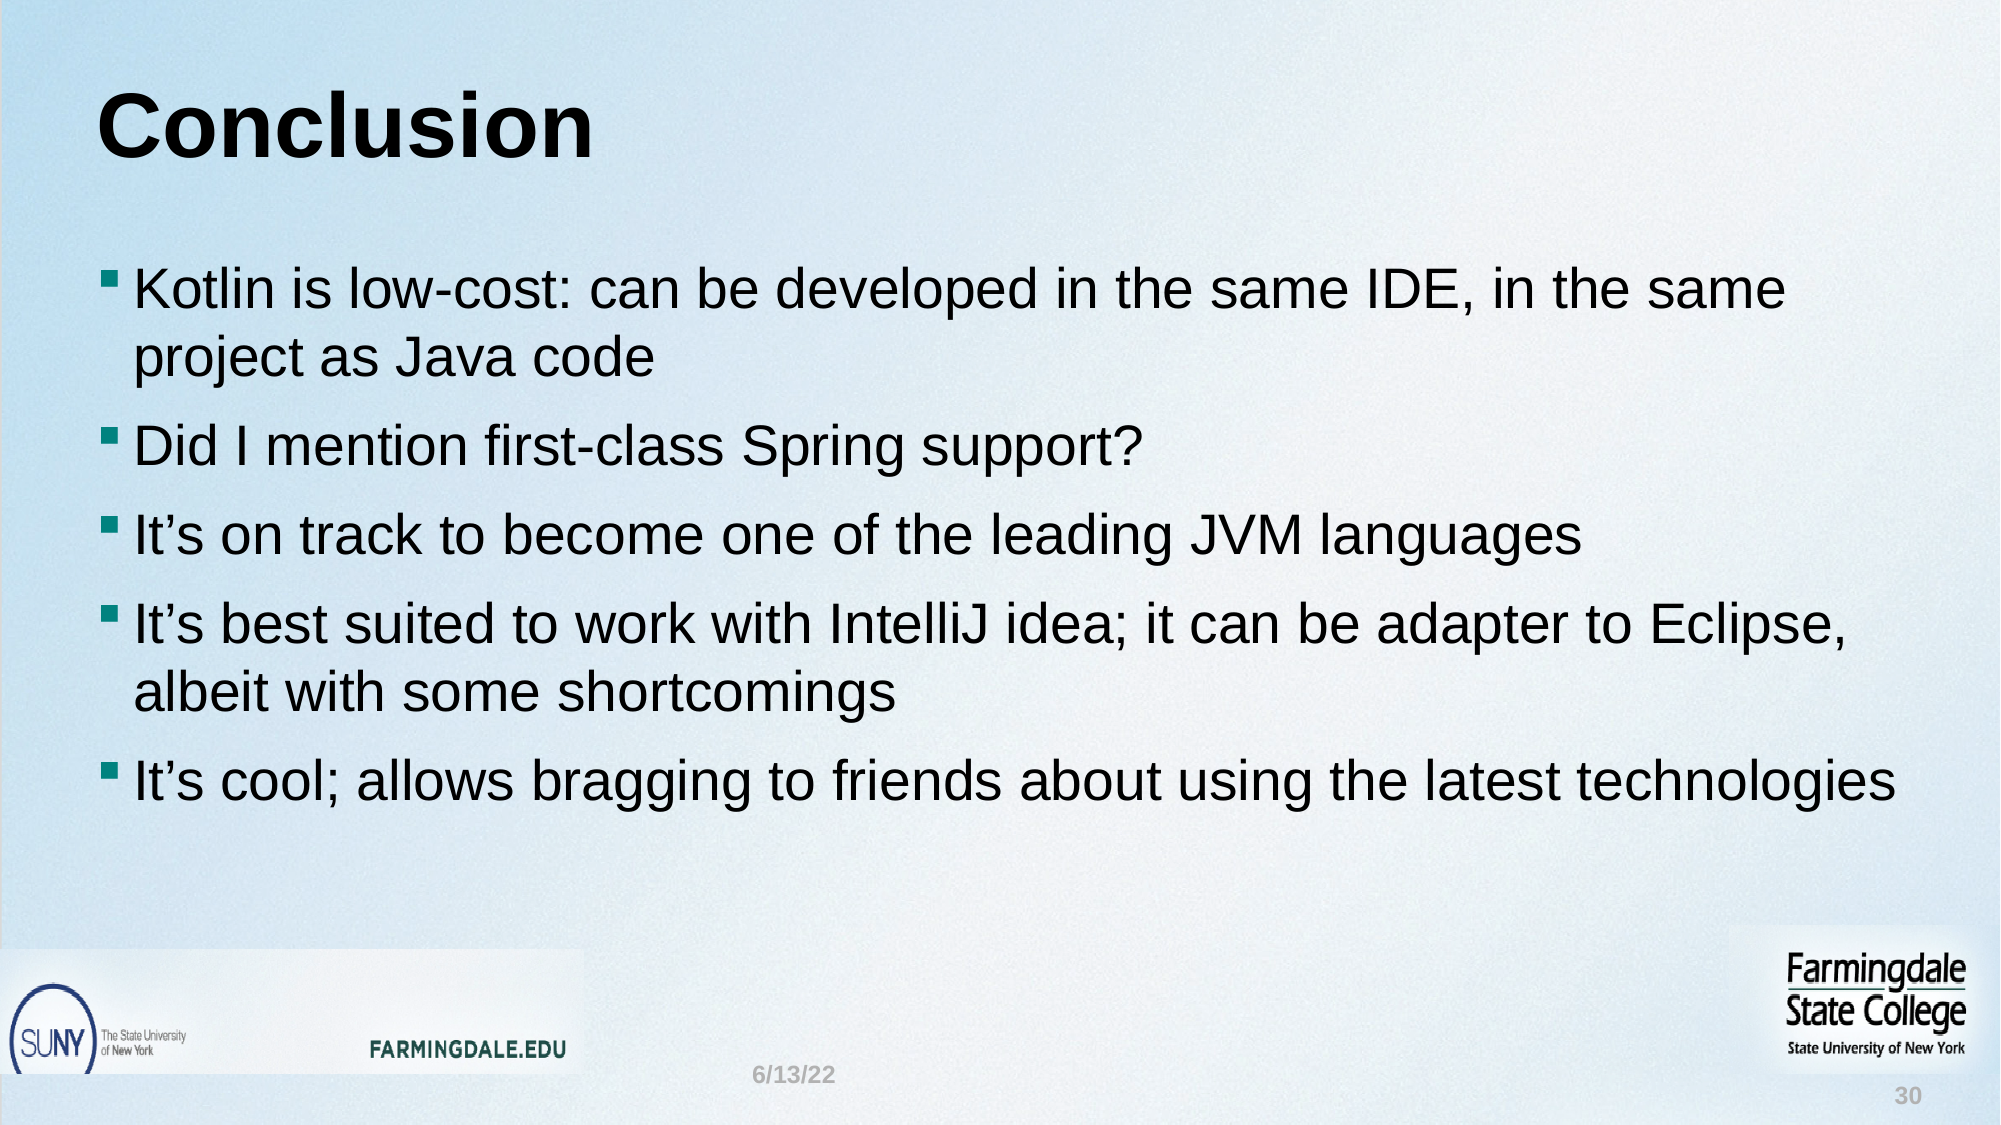

# Conclusion
Kotlin is low-cost: can be developed in the same IDE, in the same project as Java code
Did I mention first-class Spring support?
It’s on track to become one of the leading JVM languages
It’s best suited to work with IntelliJ idea; it can be adapter to Eclipse, albeit with some shortcomings
It’s cool; allows bragging to friends about using the latest technologies
6/13/22
30